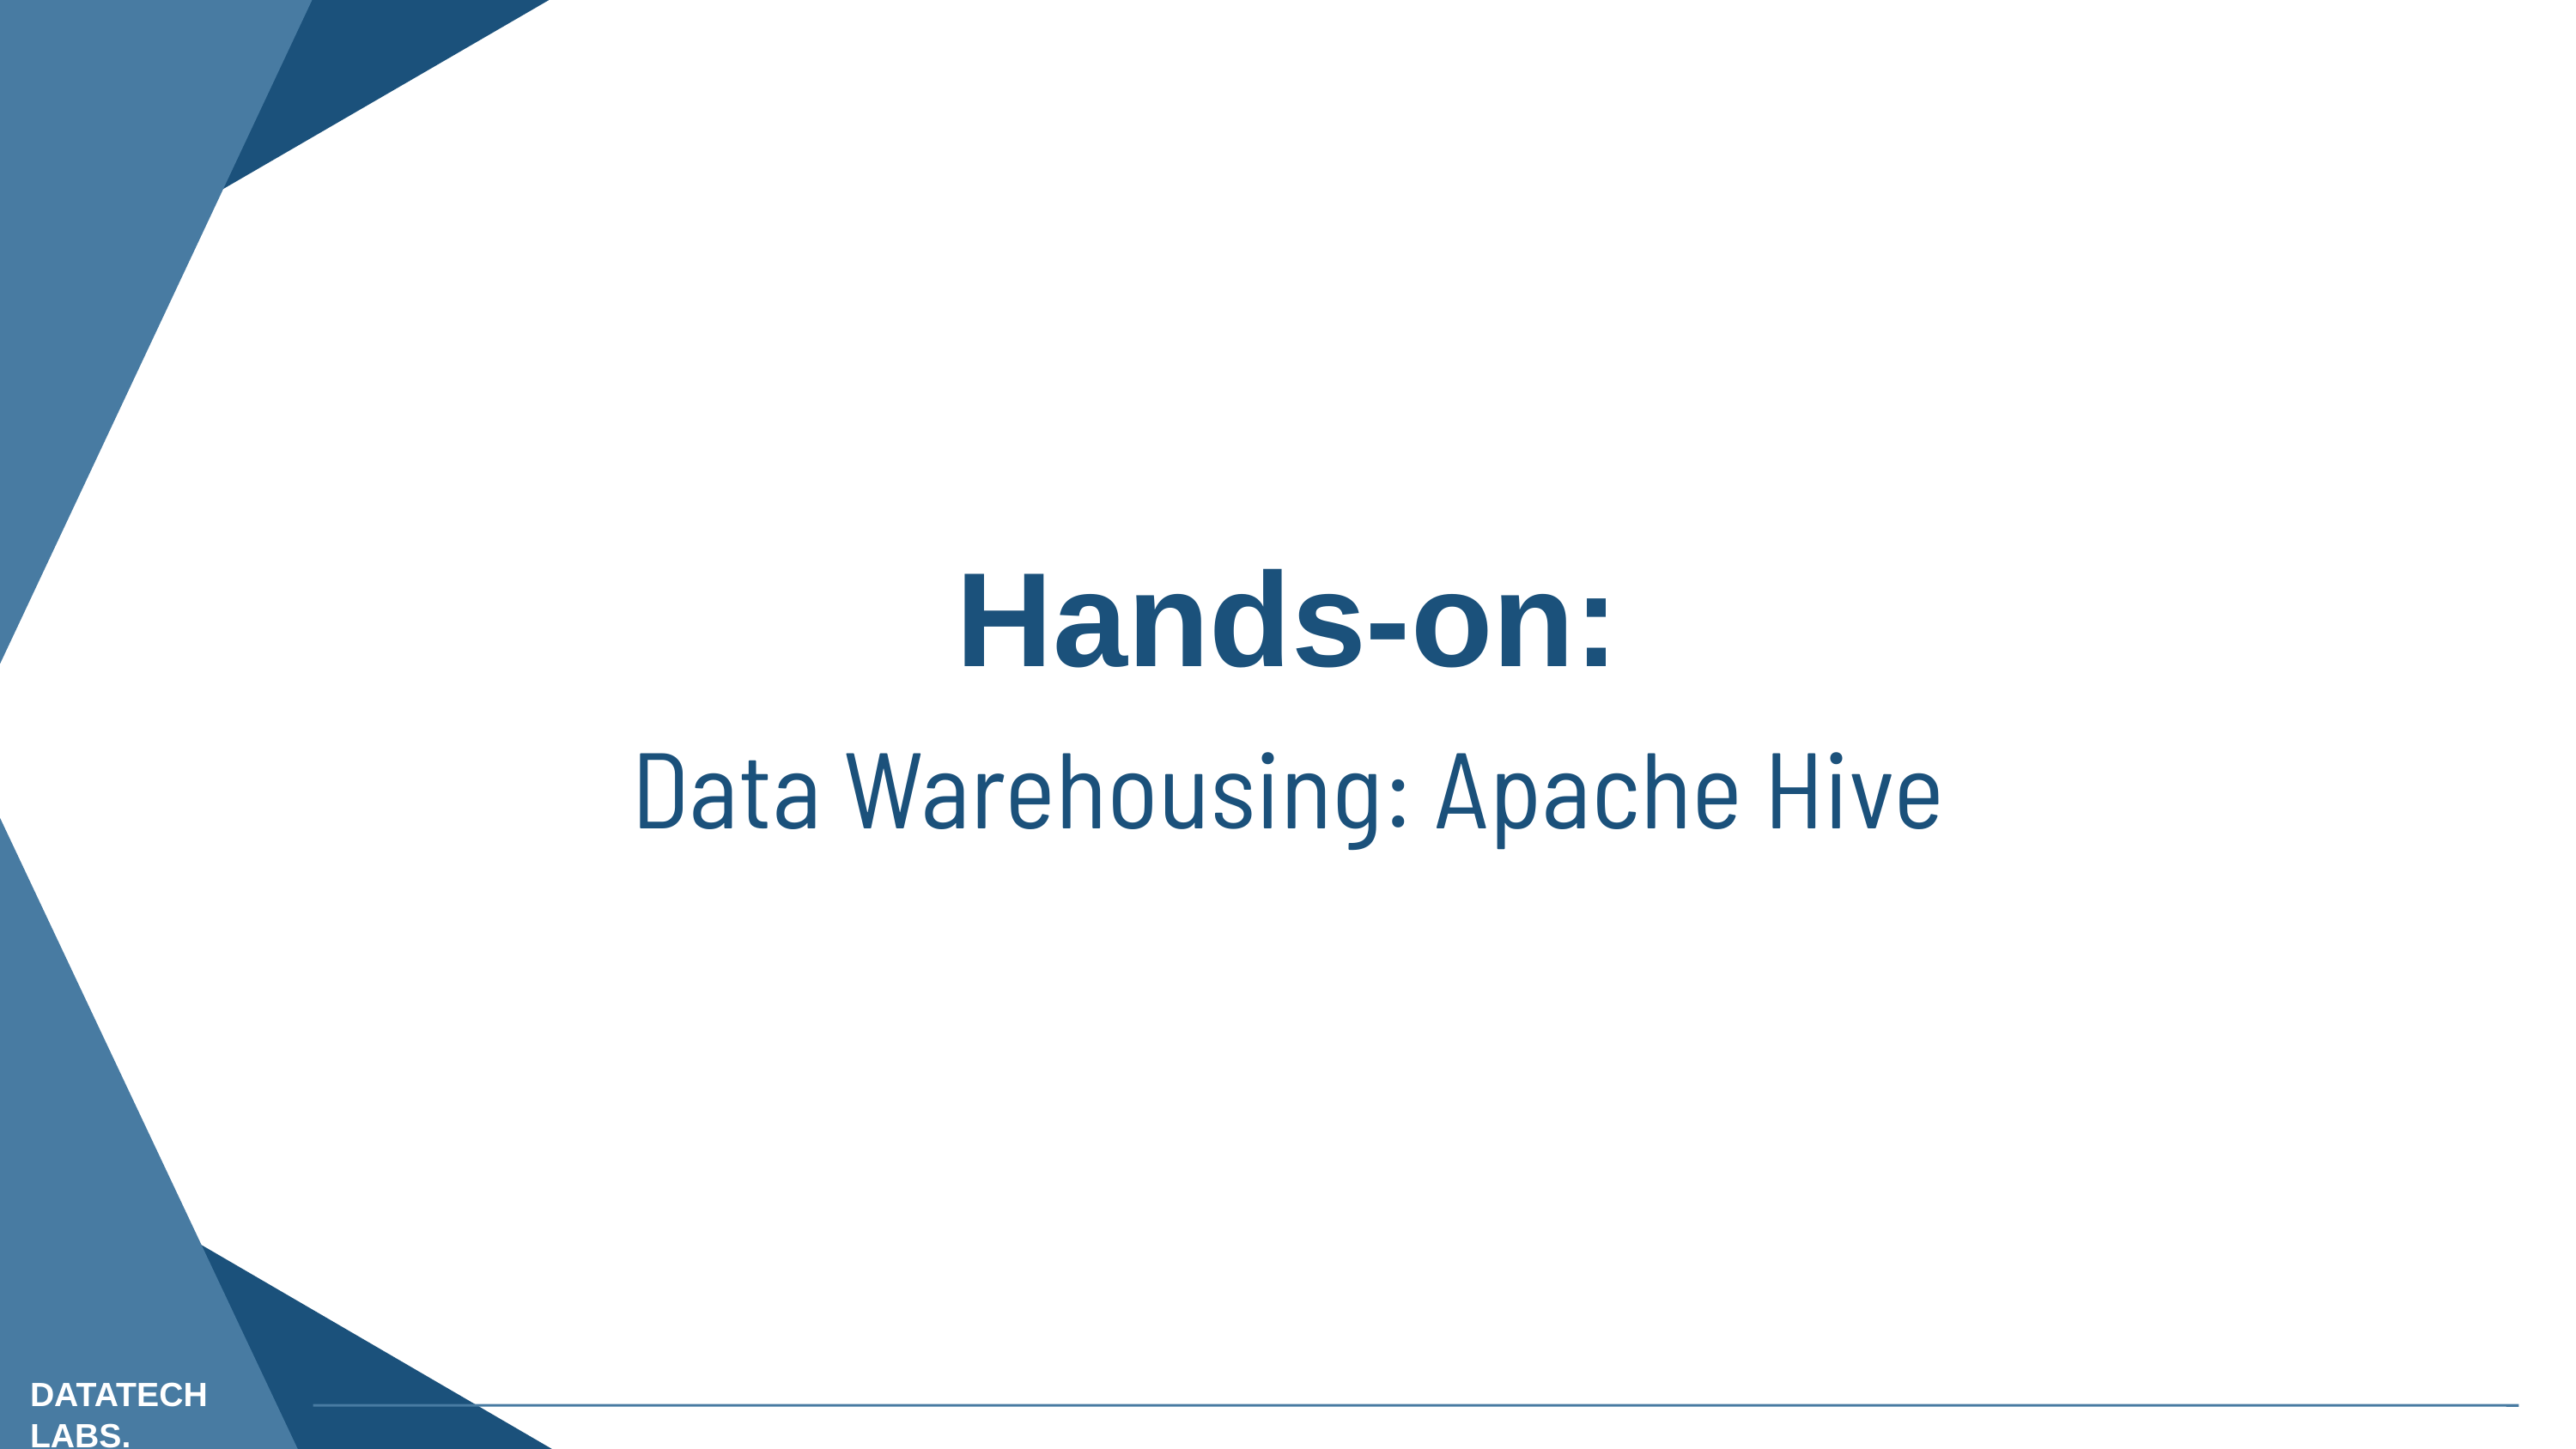

Hands-on:
Data Warehousing: Apache Hive
DATATECH LABS.